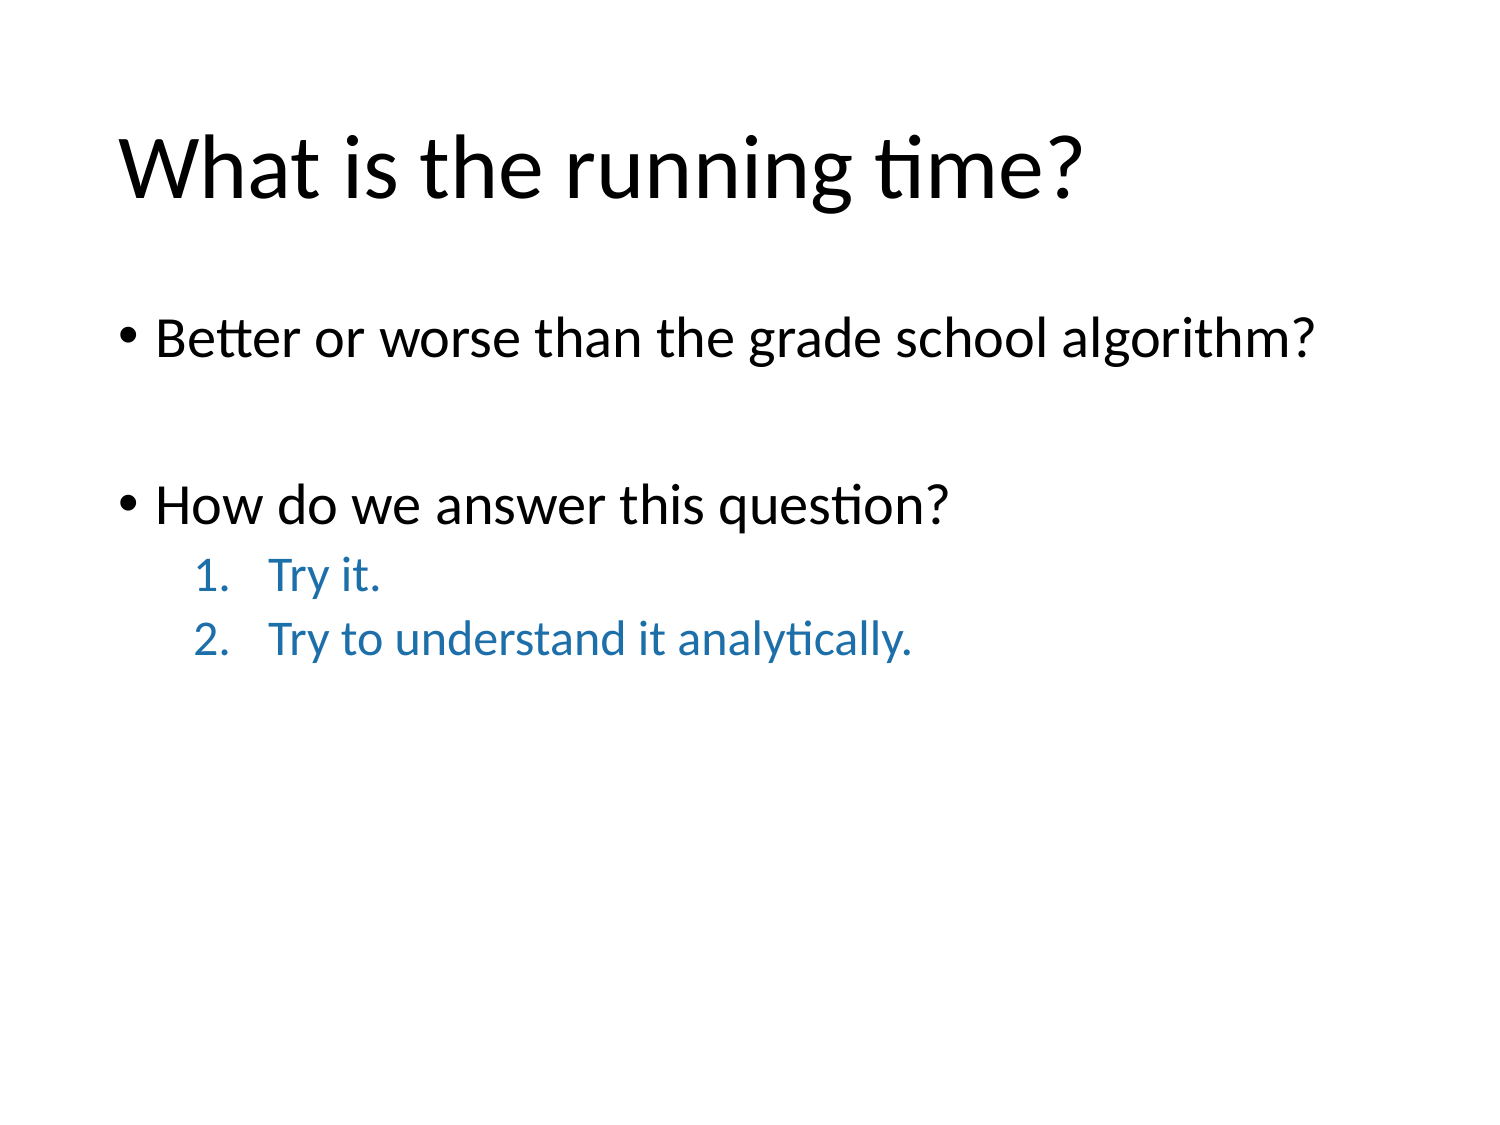

# What is the running time?
Better or worse than the grade school algorithm?

How do we answer this question?
Try it.
Try to understand it analytically.